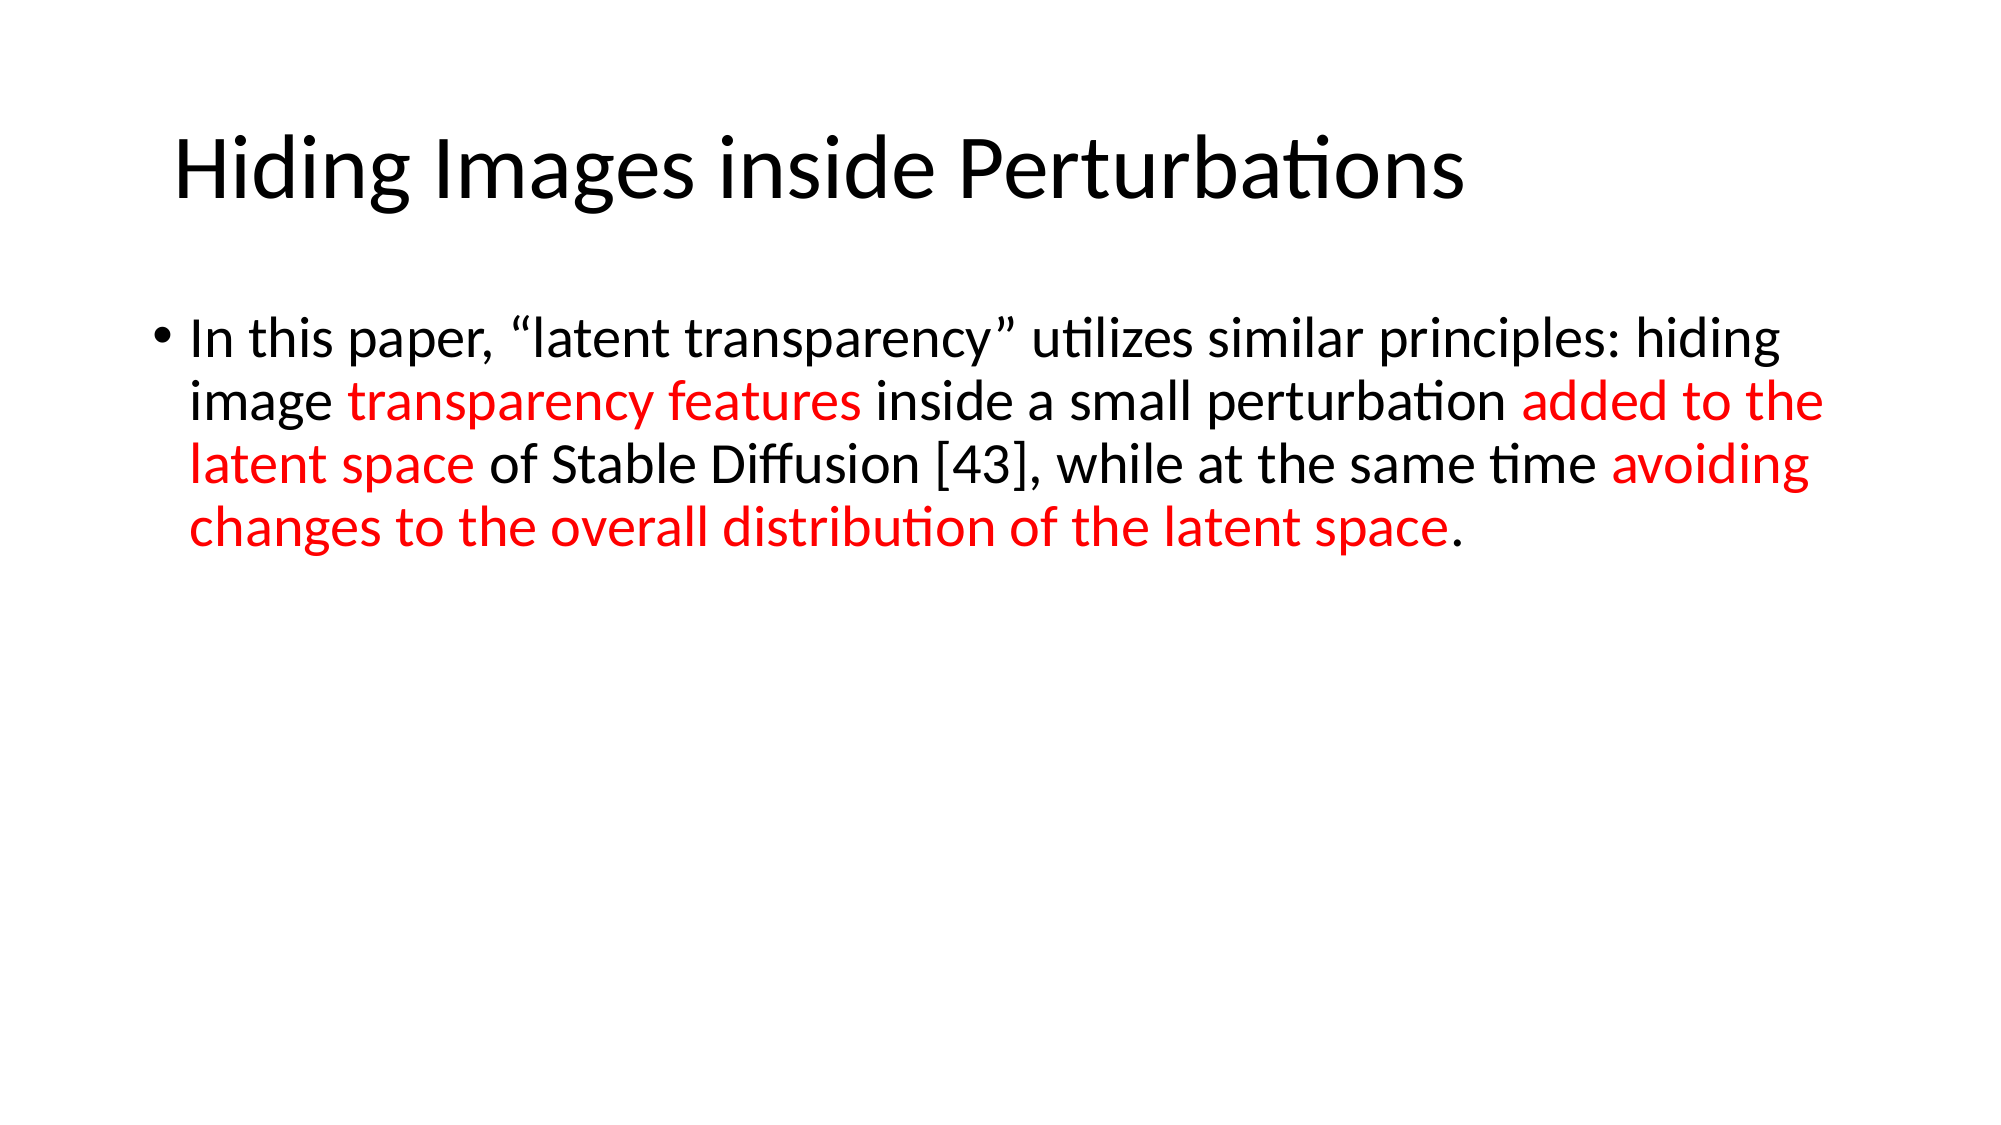

# Hiding Images inside Perturbations
In this paper, “latent transparency” utilizes similar principles: hiding image transparency features inside a small perturbation added to the latent space of Stable Diffusion [43], while at the same time avoiding changes to the overall distribution of the latent space.